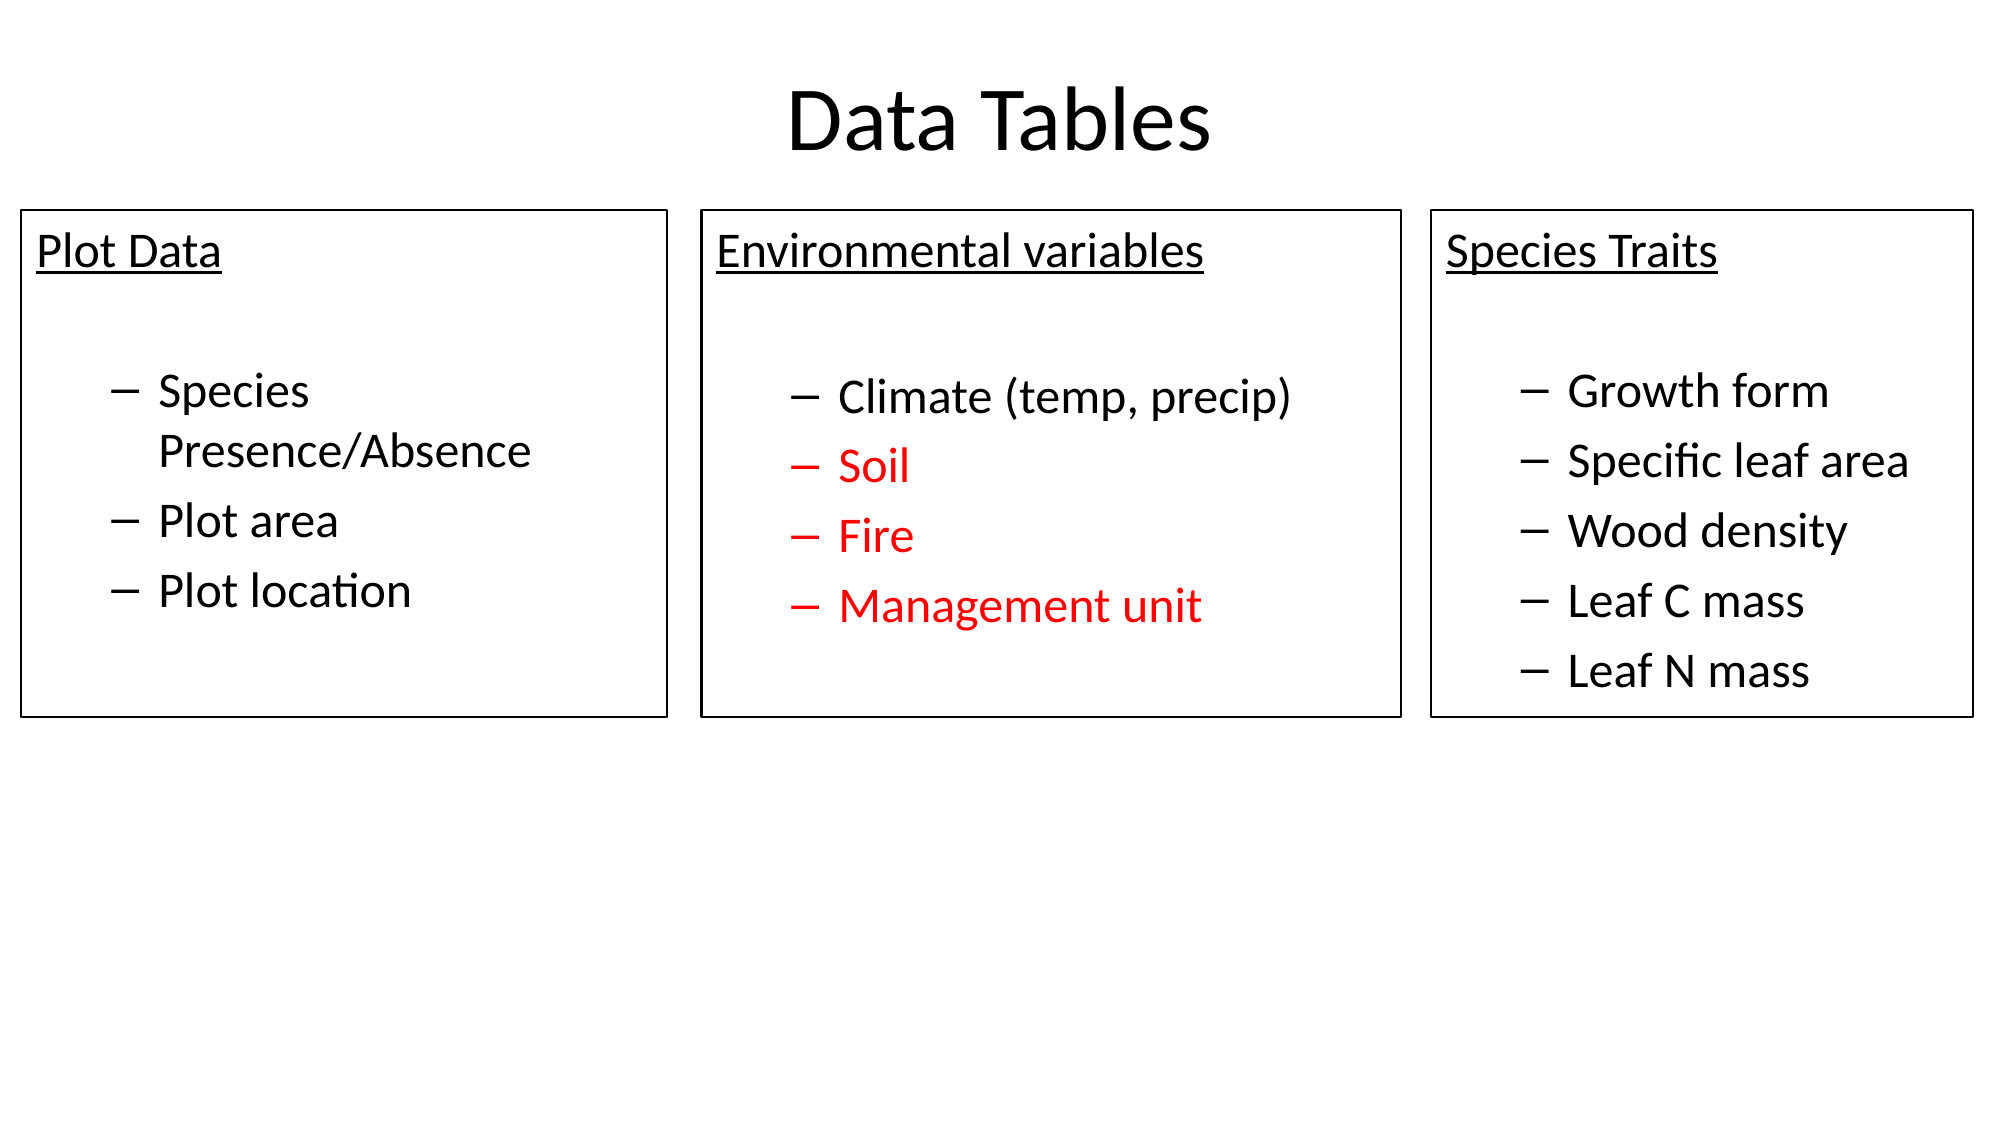

# Data Tables
Plot Data

Species Presence/Absence
Plot area
Plot location

Environmental variables

Climate (temp, precip)
Soil
Fire
Management unit
Species Traits

Growth form
Specific leaf area
Wood density
Leaf C mass
Leaf N mass